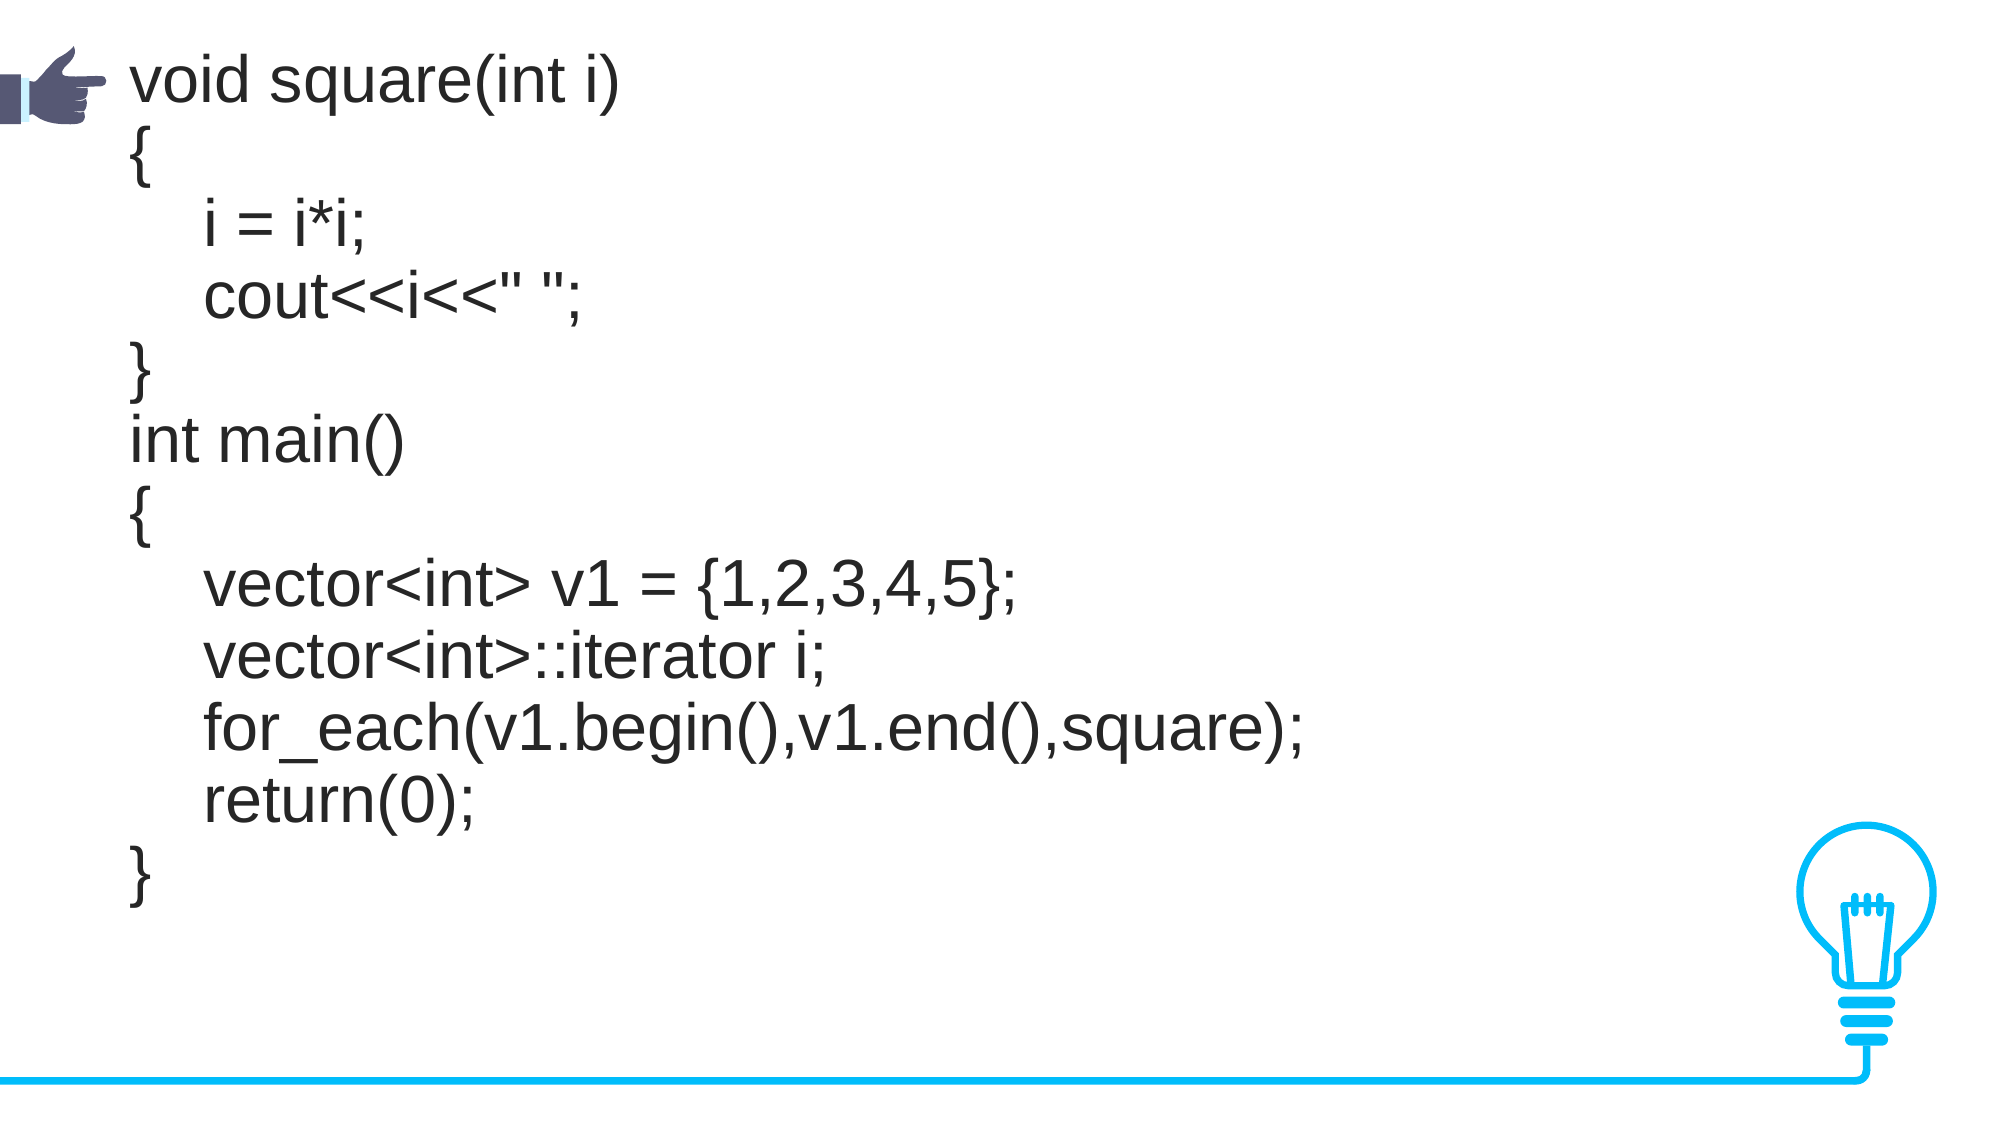

void square(int i)
{
    i = i*i;
    cout<<i<<" ";
}
int main()
{
    vector<int> v1 = {1,2,3,4,5};
    vector<int>::iterator i;
    for_each(v1.begin(),v1.end(),square);
    return(0);
}